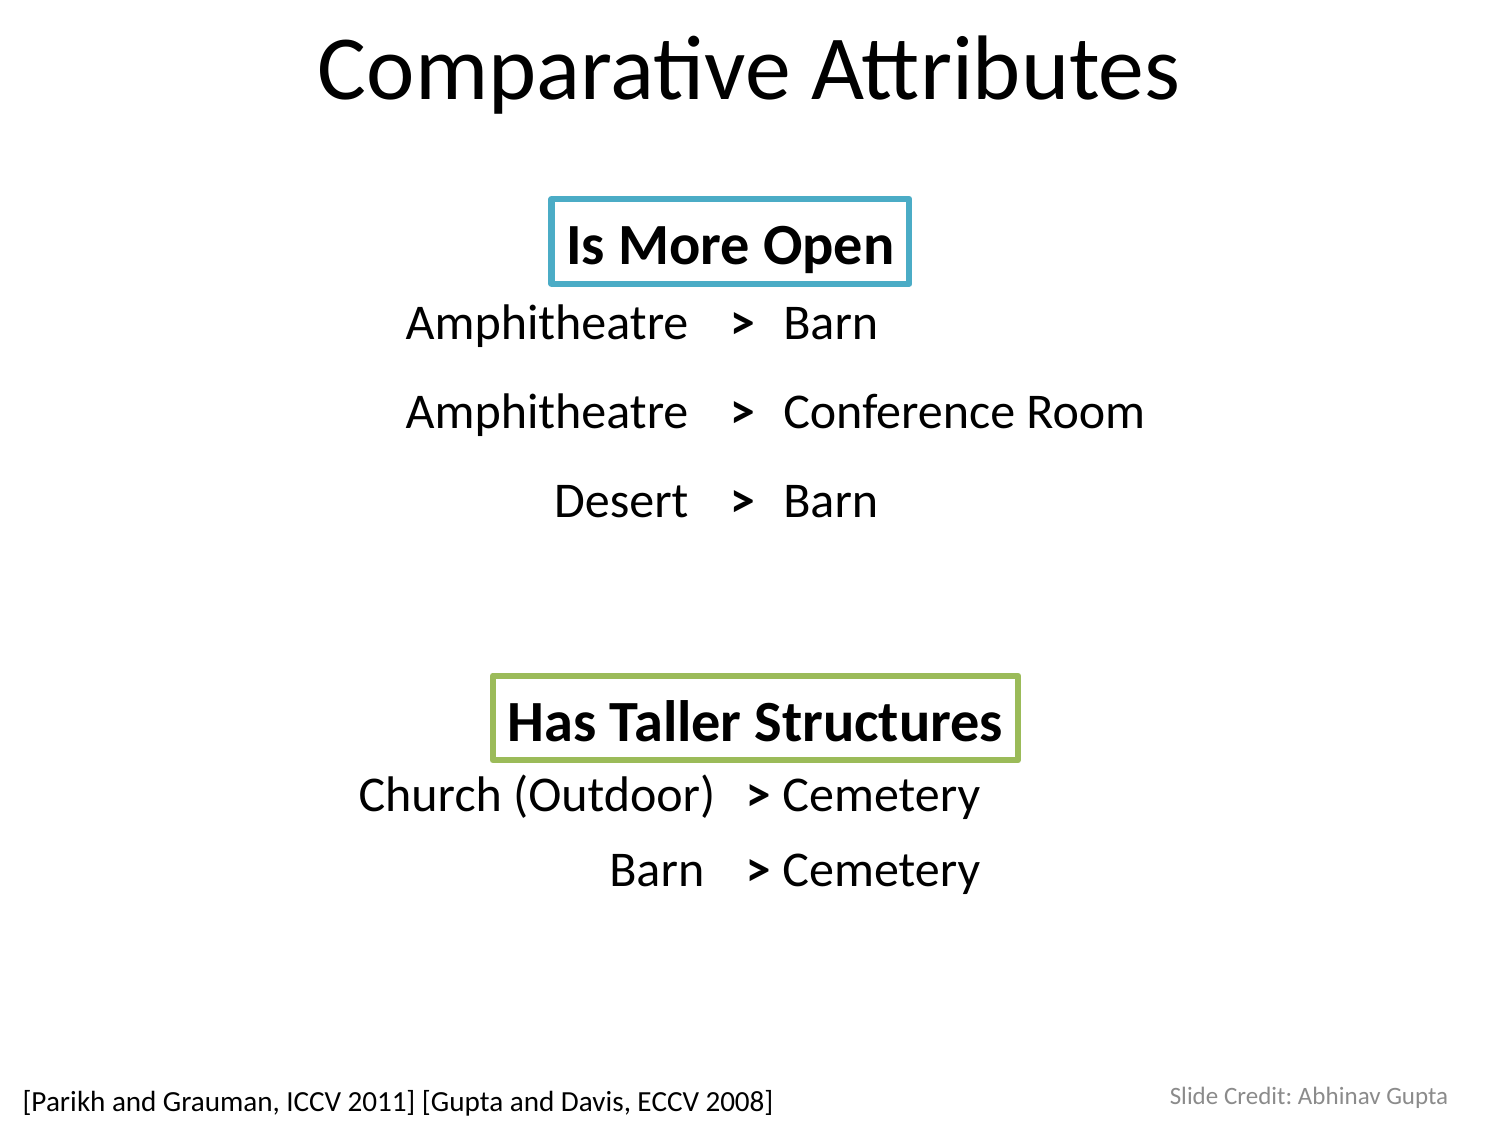

# Comparative Attributes
Is More Open
| Amphitheatre | > | Barn |
| --- | --- | --- |
| Amphitheatre | > | Conference Room |
| Desert | > | Barn |
Has Taller Structures
| Church (Outdoor) | > | Cemetery |
| --- | --- | --- |
| Barn | > | Cemetery |
Slide Credit: Abhinav Gupta
[Parikh and Grauman, ICCV 2011] [Gupta and Davis, ECCV 2008]